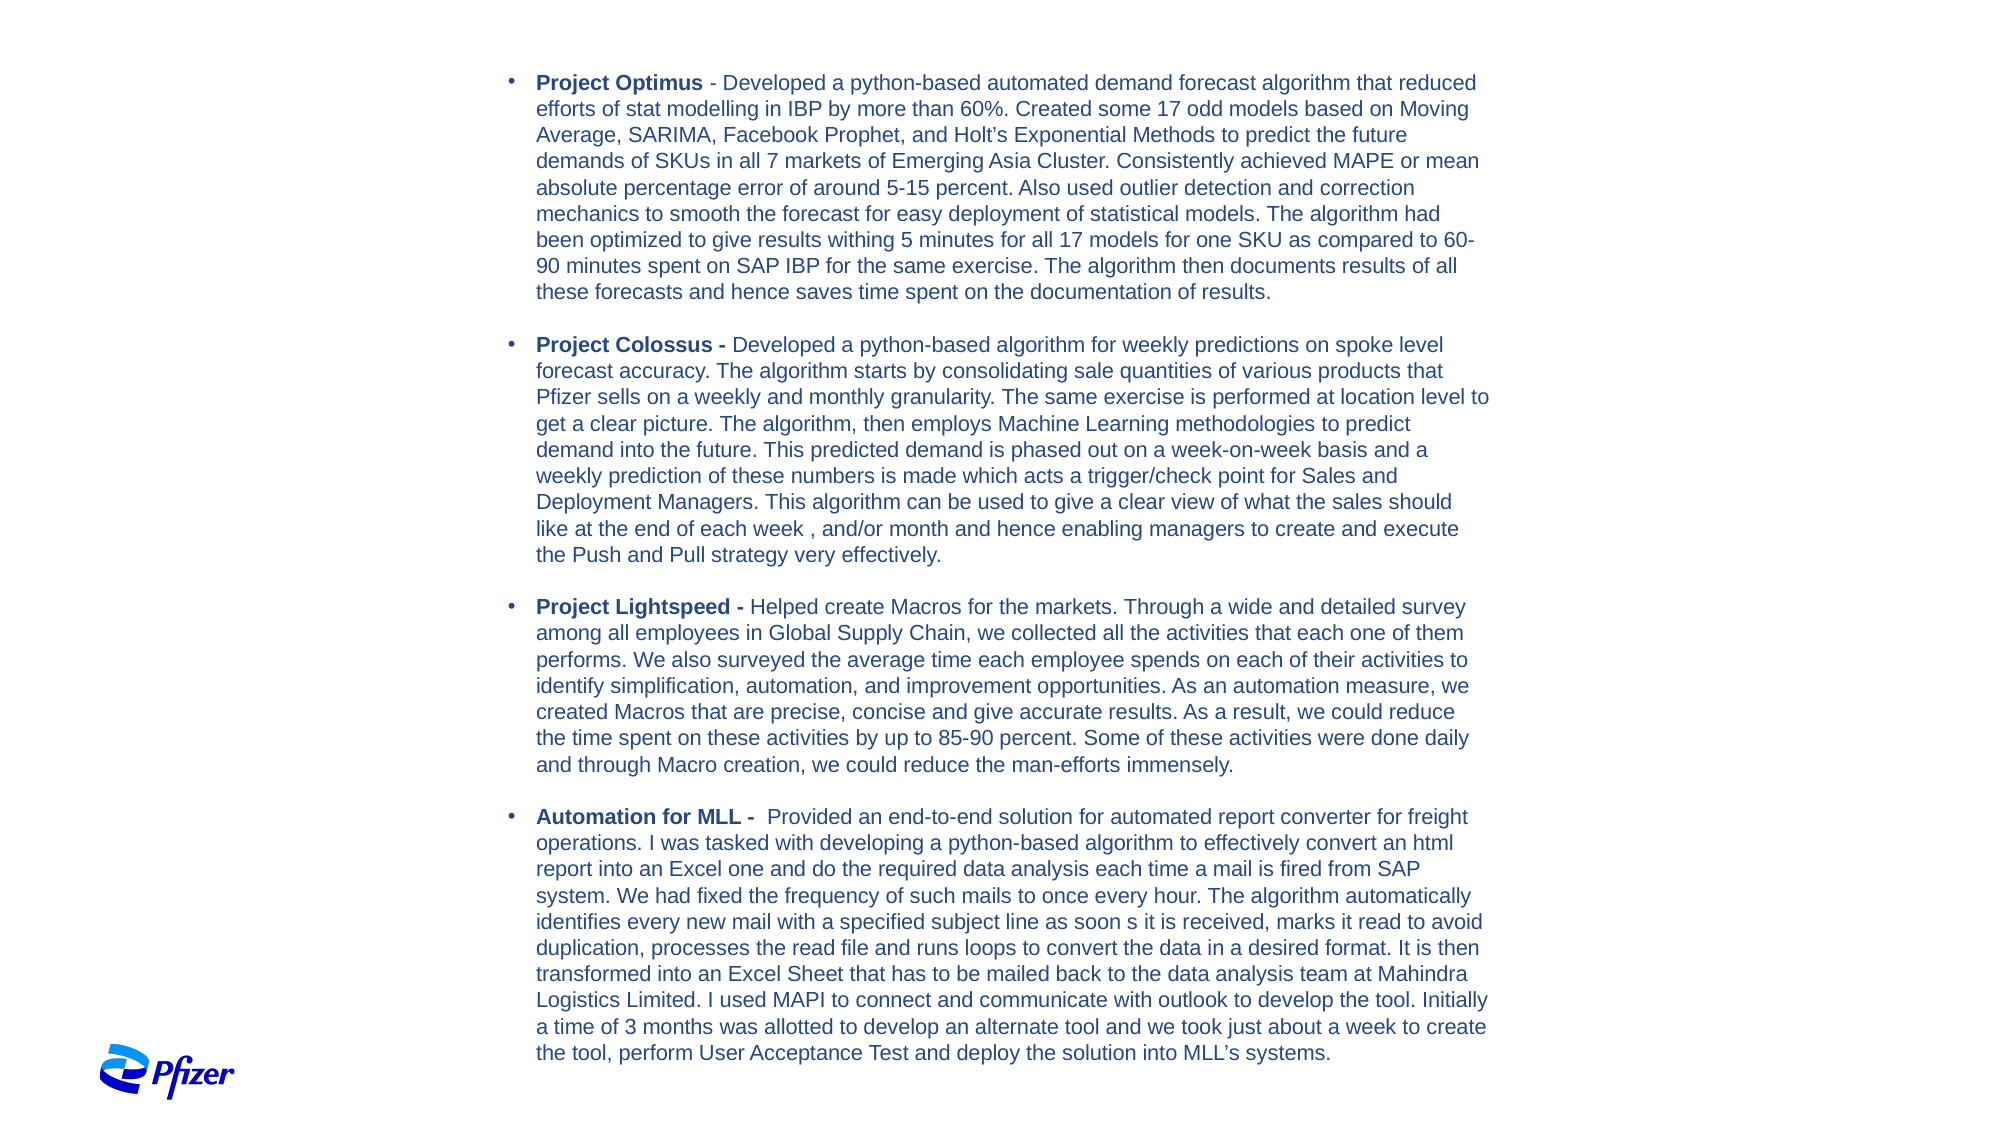

Project Optimus - Developed a python-based automated demand forecast algorithm that reduced efforts of stat modelling in IBP by more than 60%. Created some 17 odd models based on Moving Average, SARIMA, Facebook Prophet, and Holt’s Exponential Methods to predict the future demands of SKUs in all 7 markets of Emerging Asia Cluster. Consistently achieved MAPE or mean absolute percentage error of around 5-15 percent. Also used outlier detection and correction mechanics to smooth the forecast for easy deployment of statistical models. The algorithm had been optimized to give results withing 5 minutes for all 17 models for one SKU as compared to 60-90 minutes spent on SAP IBP for the same exercise. The algorithm then documents results of all these forecasts and hence saves time spent on the documentation of results.

Project Colossus - Developed a python-based algorithm for weekly predictions on spoke level forecast accuracy. The algorithm starts by consolidating sale quantities of various products that Pfizer sells on a weekly and monthly granularity. The same exercise is performed at location level to get a clear picture. The algorithm, then employs Machine Learning methodologies to predict demand into the future. This predicted demand is phased out on a week-on-week basis and a weekly prediction of these numbers is made which acts a trigger/check point for Sales and Deployment Managers. This algorithm can be used to give a clear view of what the sales should like at the end of each week , and/or month and hence enabling managers to create and execute the Push and Pull strategy very effectively.

Project Lightspeed - Helped create Macros for the markets. Through a wide and detailed survey among all employees in Global Supply Chain, we collected all the activities that each one of them performs. We also surveyed the average time each employee spends on each of their activities to identify simplification, automation, and improvement opportunities. As an automation measure, we created Macros that are precise, concise and give accurate results. As a result, we could reduce the time spent on these activities by up to 85-90 percent. Some of these activities were done daily and through Macro creation, we could reduce the man-efforts immensely.

Automation for MLL -  Provided an end-to-end solution for automated report converter for freight operations. I was tasked with developing a python-based algorithm to effectively convert an html report into an Excel one and do the required data analysis each time a mail is fired from SAP system. We had fixed the frequency of such mails to once every hour. The algorithm automatically identifies every new mail with a specified subject line as soon s it is received, marks it read to avoid duplication, processes the read file and runs loops to convert the data in a desired format. It is then transformed into an Excel Sheet that has to be mailed back to the data analysis team at Mahindra Logistics Limited. I used MAPI to connect and communicate with outlook to develop the tool. Initially a time of 3 months was allotted to develop an alternate tool and we took just about a week to create the tool, perform User Acceptance Test and deploy the solution into MLL’s systems.